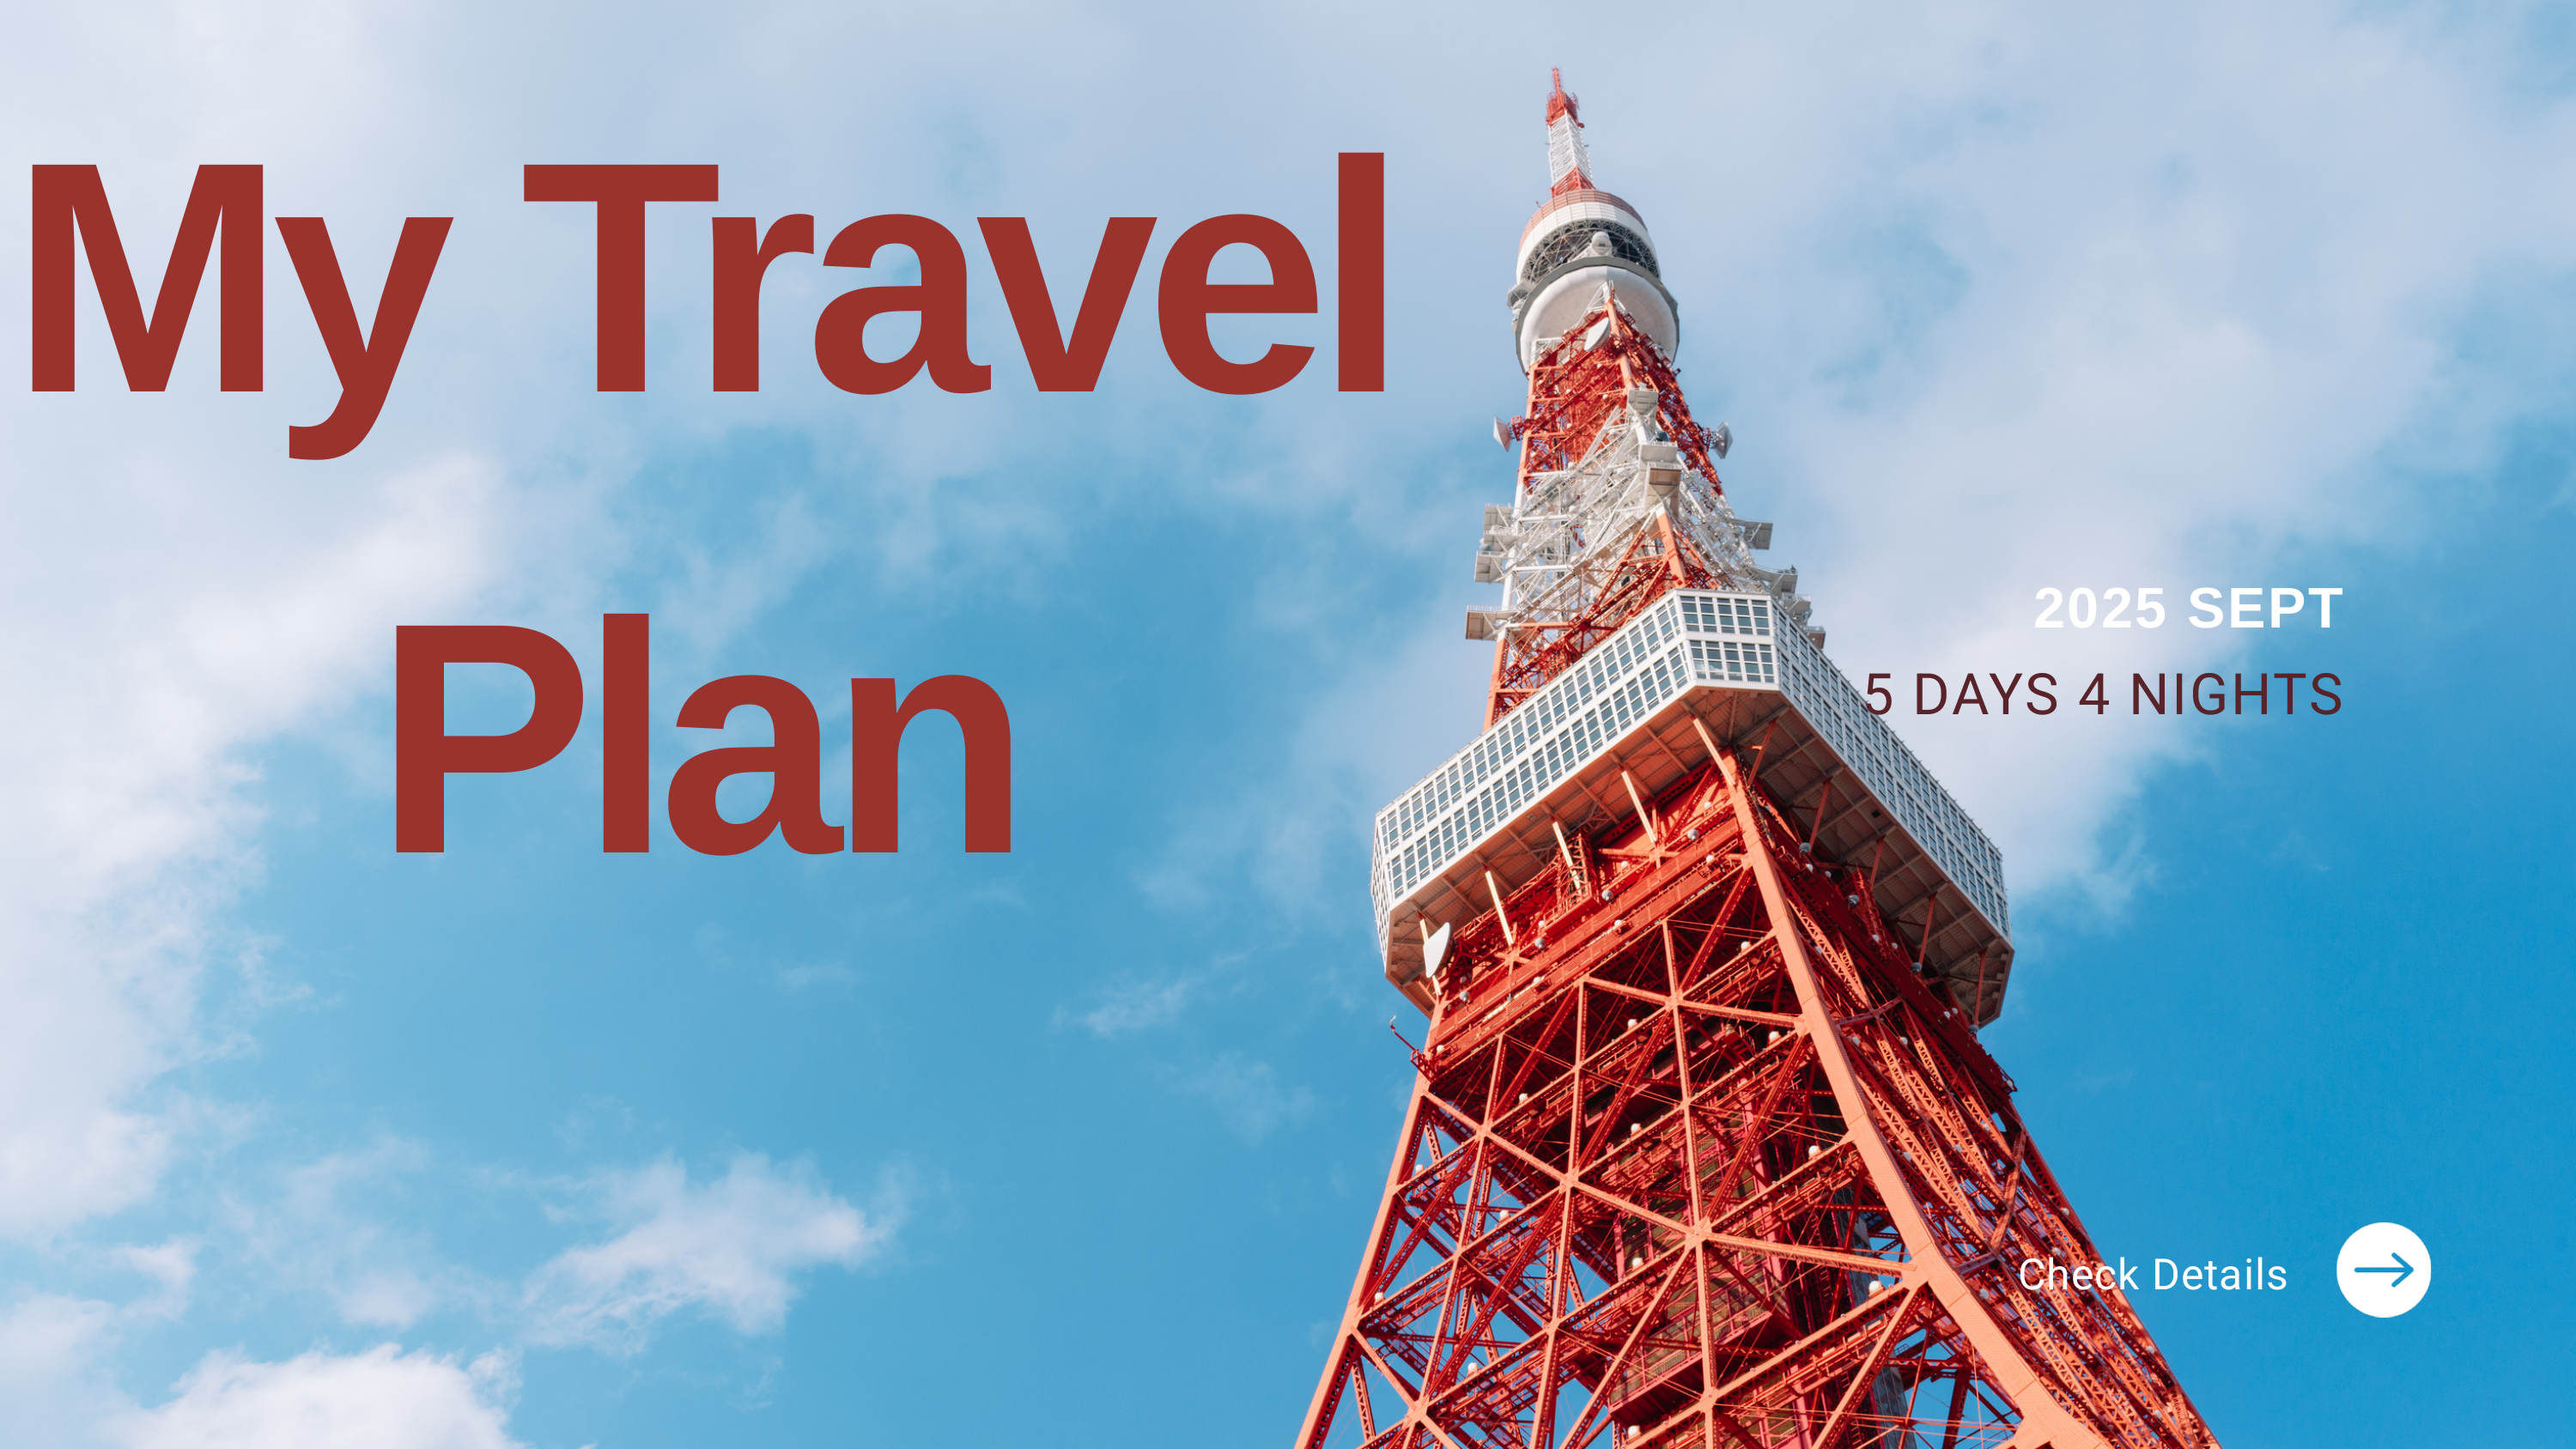

My Travel Plan
2025 SEPT
5 DAYS 4 NIGHTS

Check Details